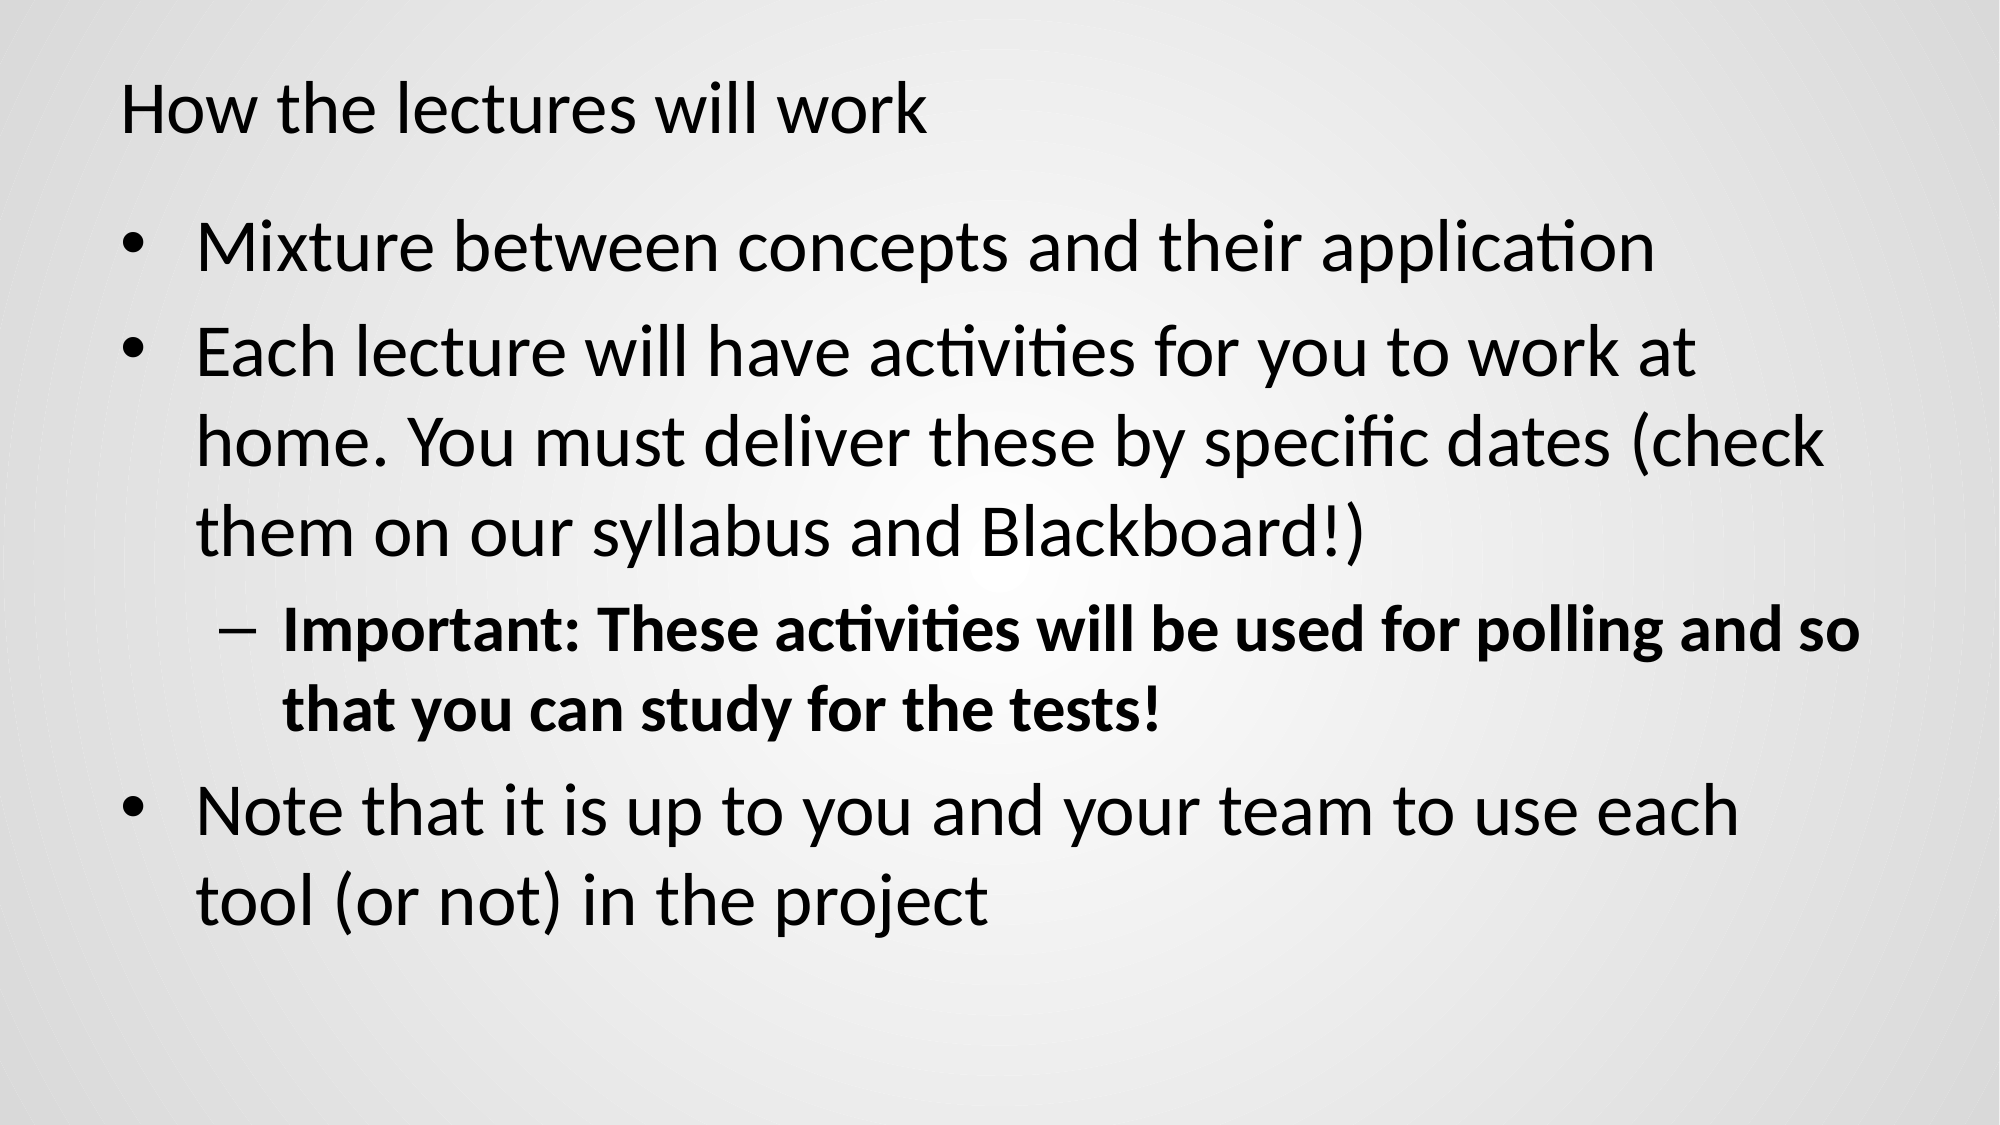

# How the lectures will work
Mixture between concepts and their application
Each lecture will have activities for you to work at home. You must deliver these by specific dates (check them on our syllabus and Blackboard!)
Important: These activities will be used for polling and so that you can study for the tests!
Note that it is up to you and your team to use each tool (or not) in the project